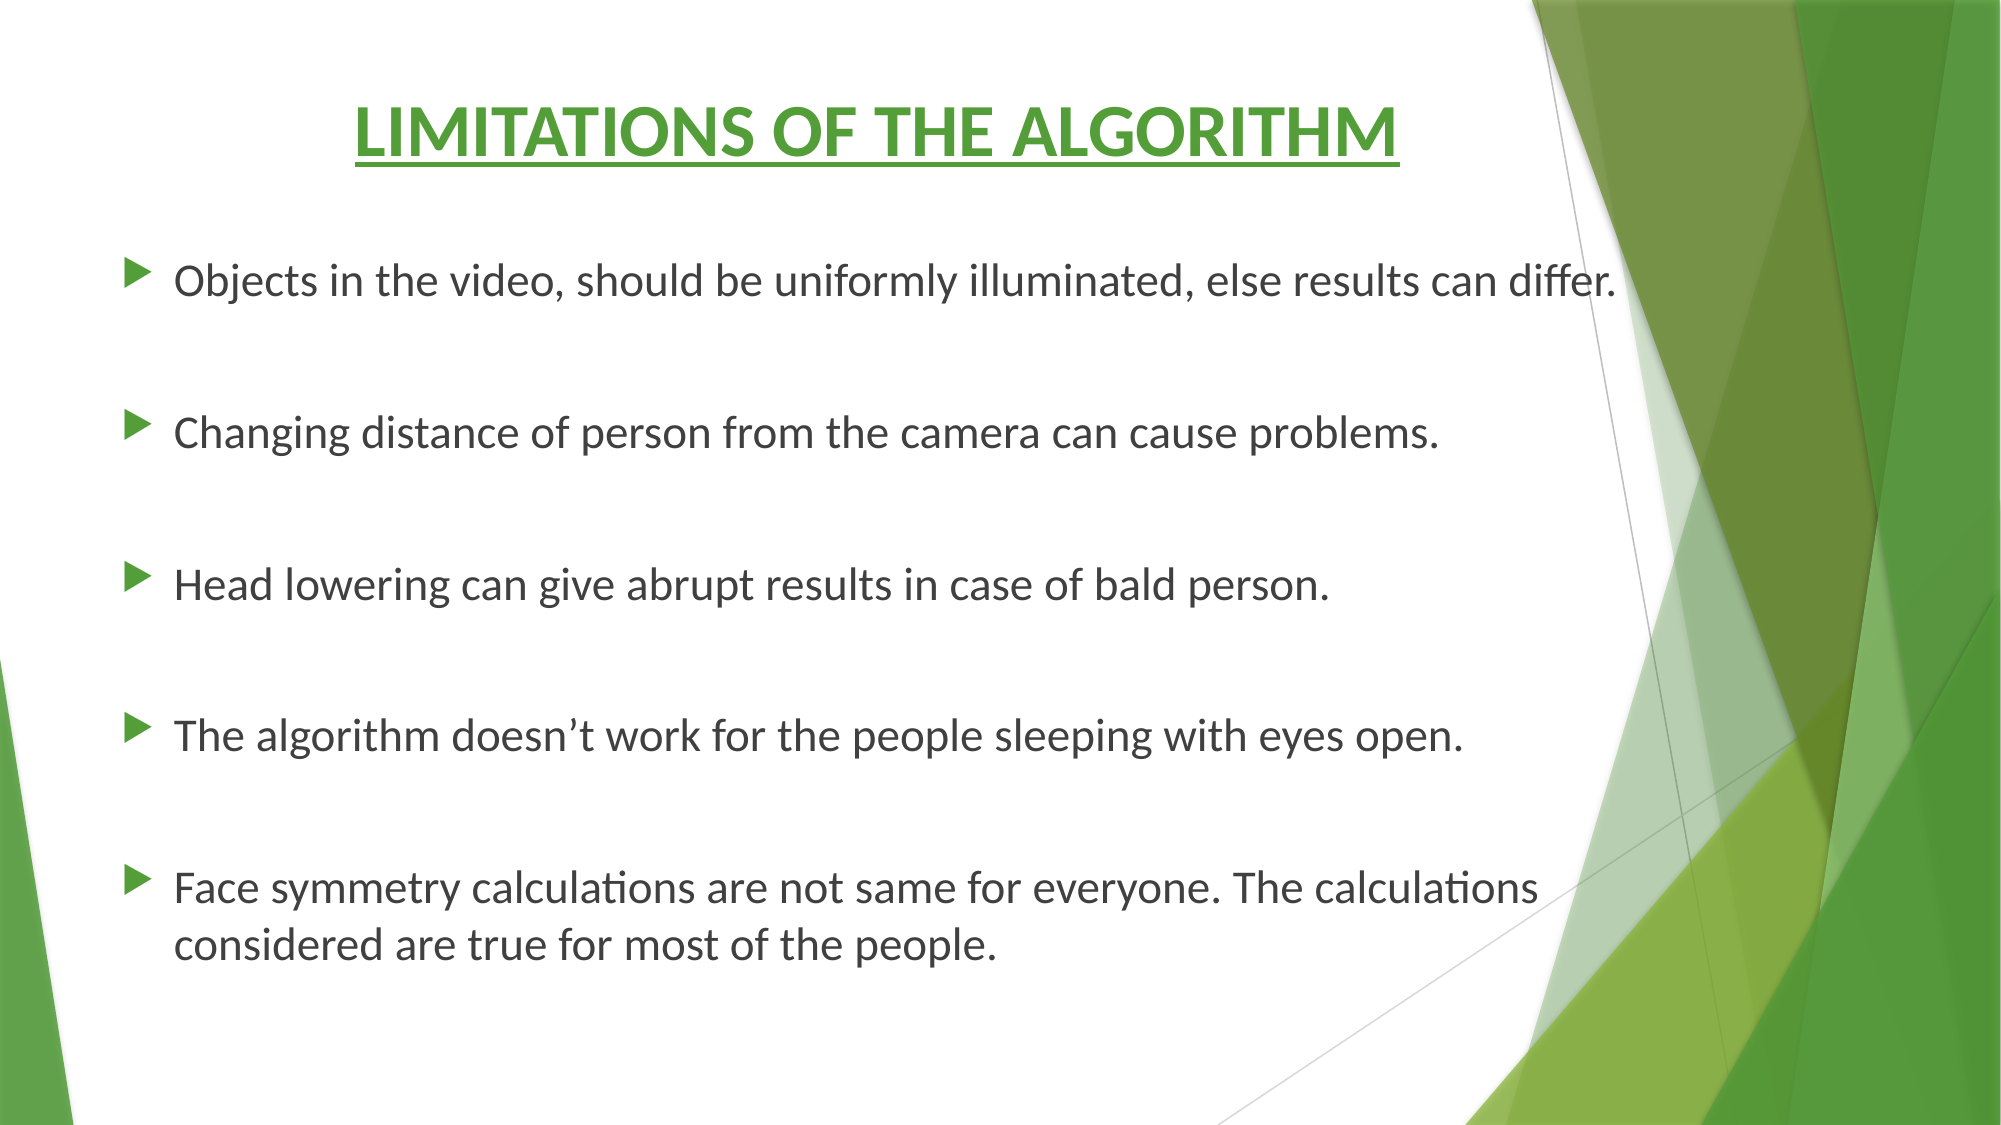

# LIMITATIONS OF THE ALGORITHM
Objects in the video, should be uniformly illuminated, else results can differ.

Changing distance of person from the camera can cause problems.

Head lowering can give abrupt results in case of bald person.

The algorithm doesn’t work for the people sleeping with eyes open.

Face symmetry calculations are not same for everyone. The calculations considered are true for most of the people.